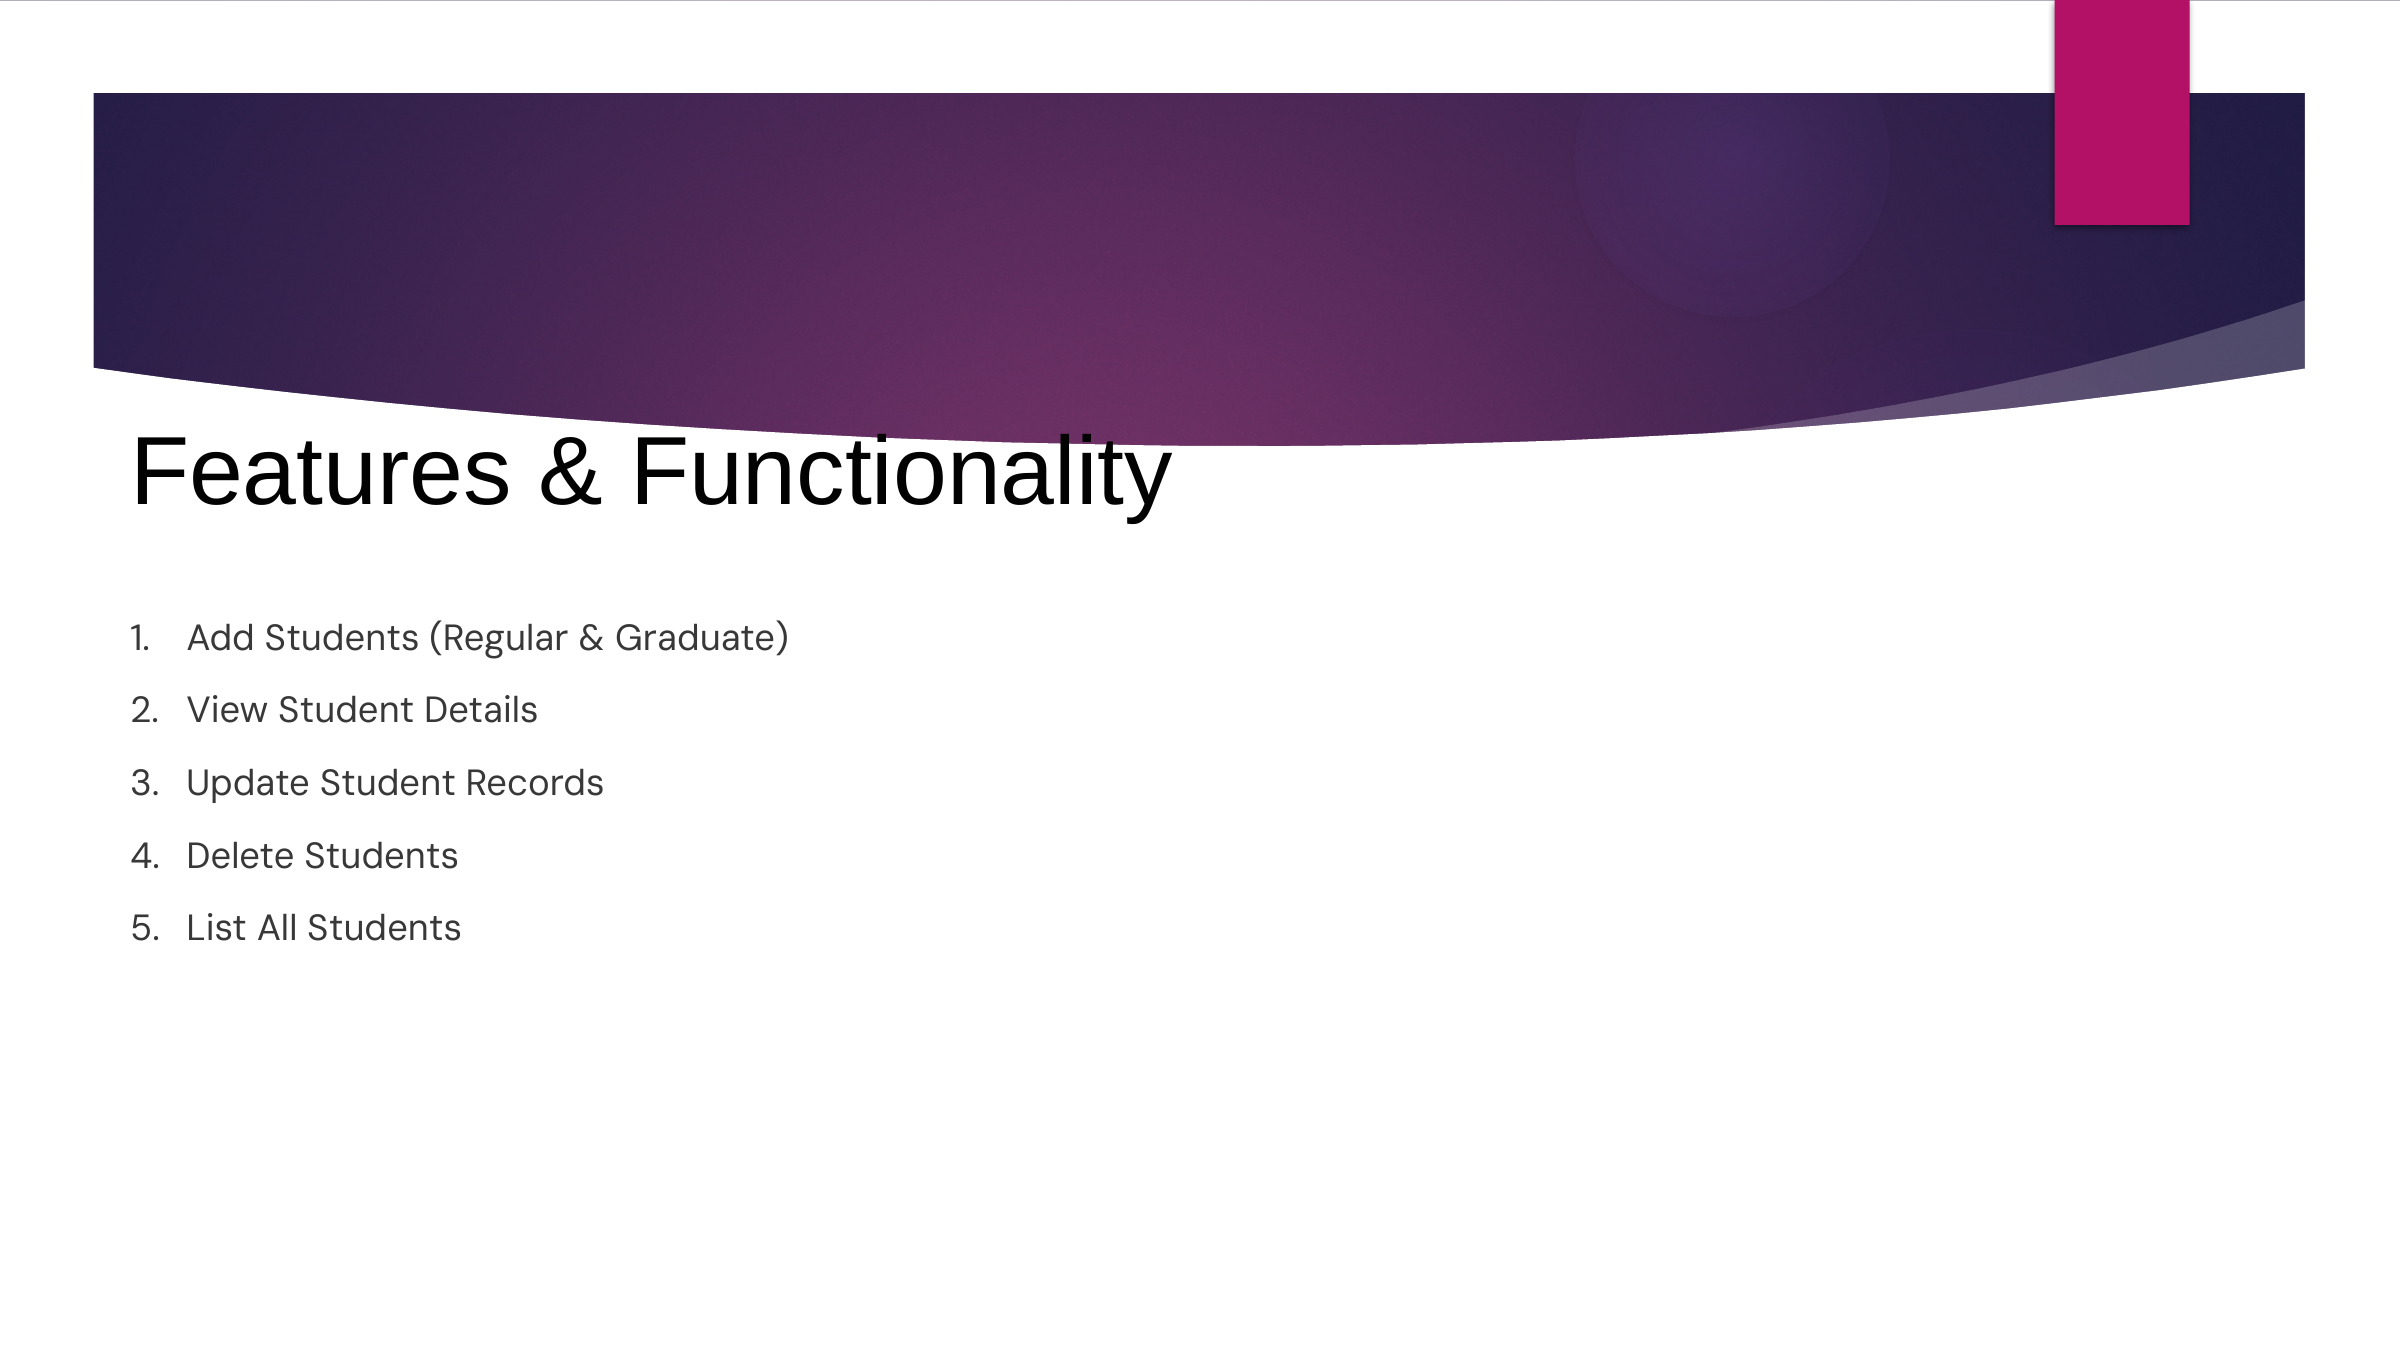

Features & Functionality
Add Students (Regular & Graduate)
View Student Details
Update Student Records
Delete Students
List All Students